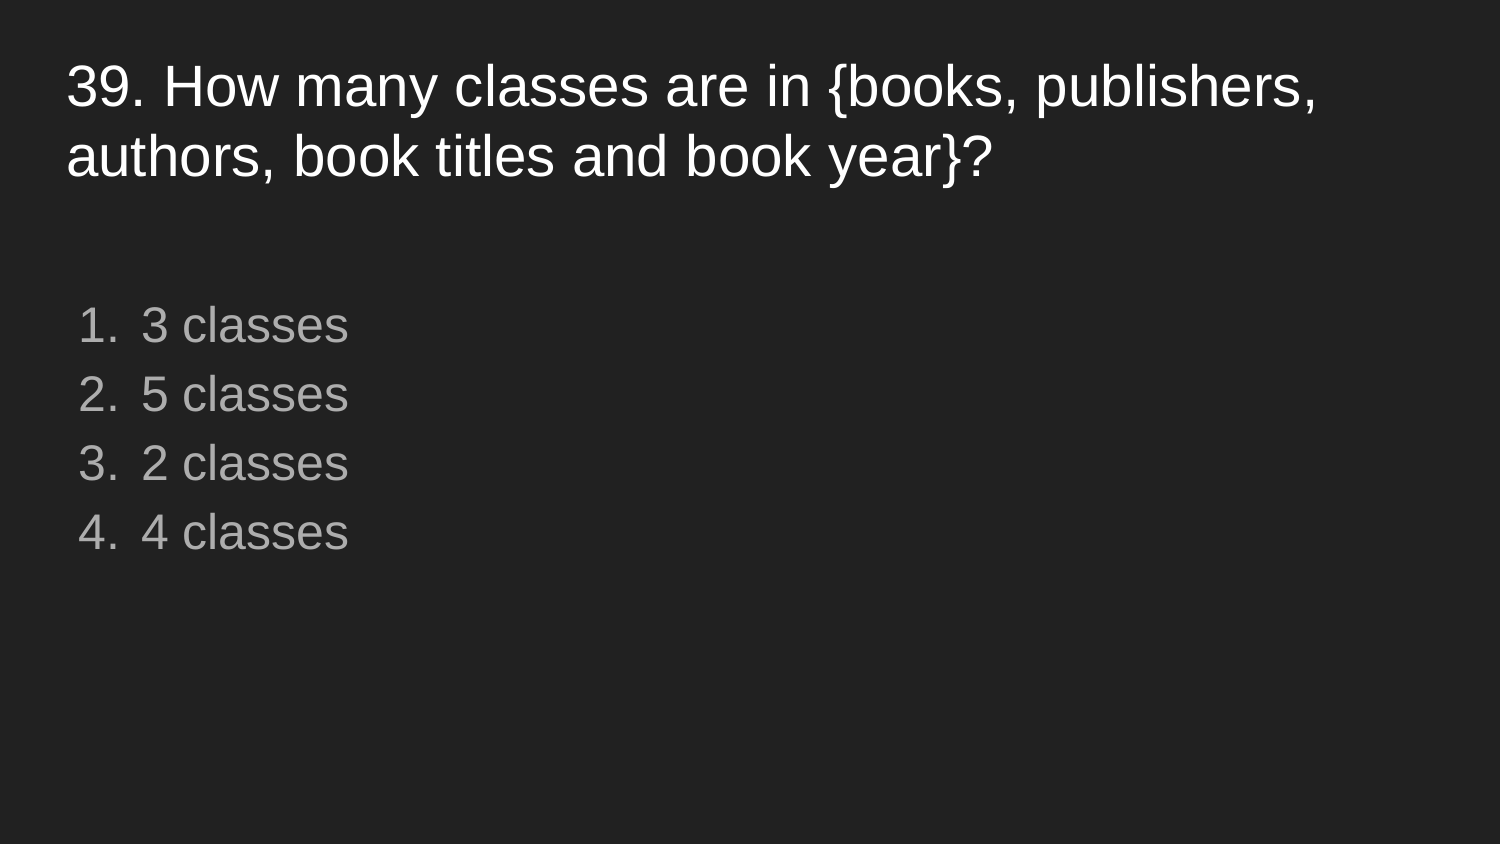

# 39. How many classes are in {books, publishers, authors, book titles and book year}?

3 classes
5 classes
2 classes
4 classes